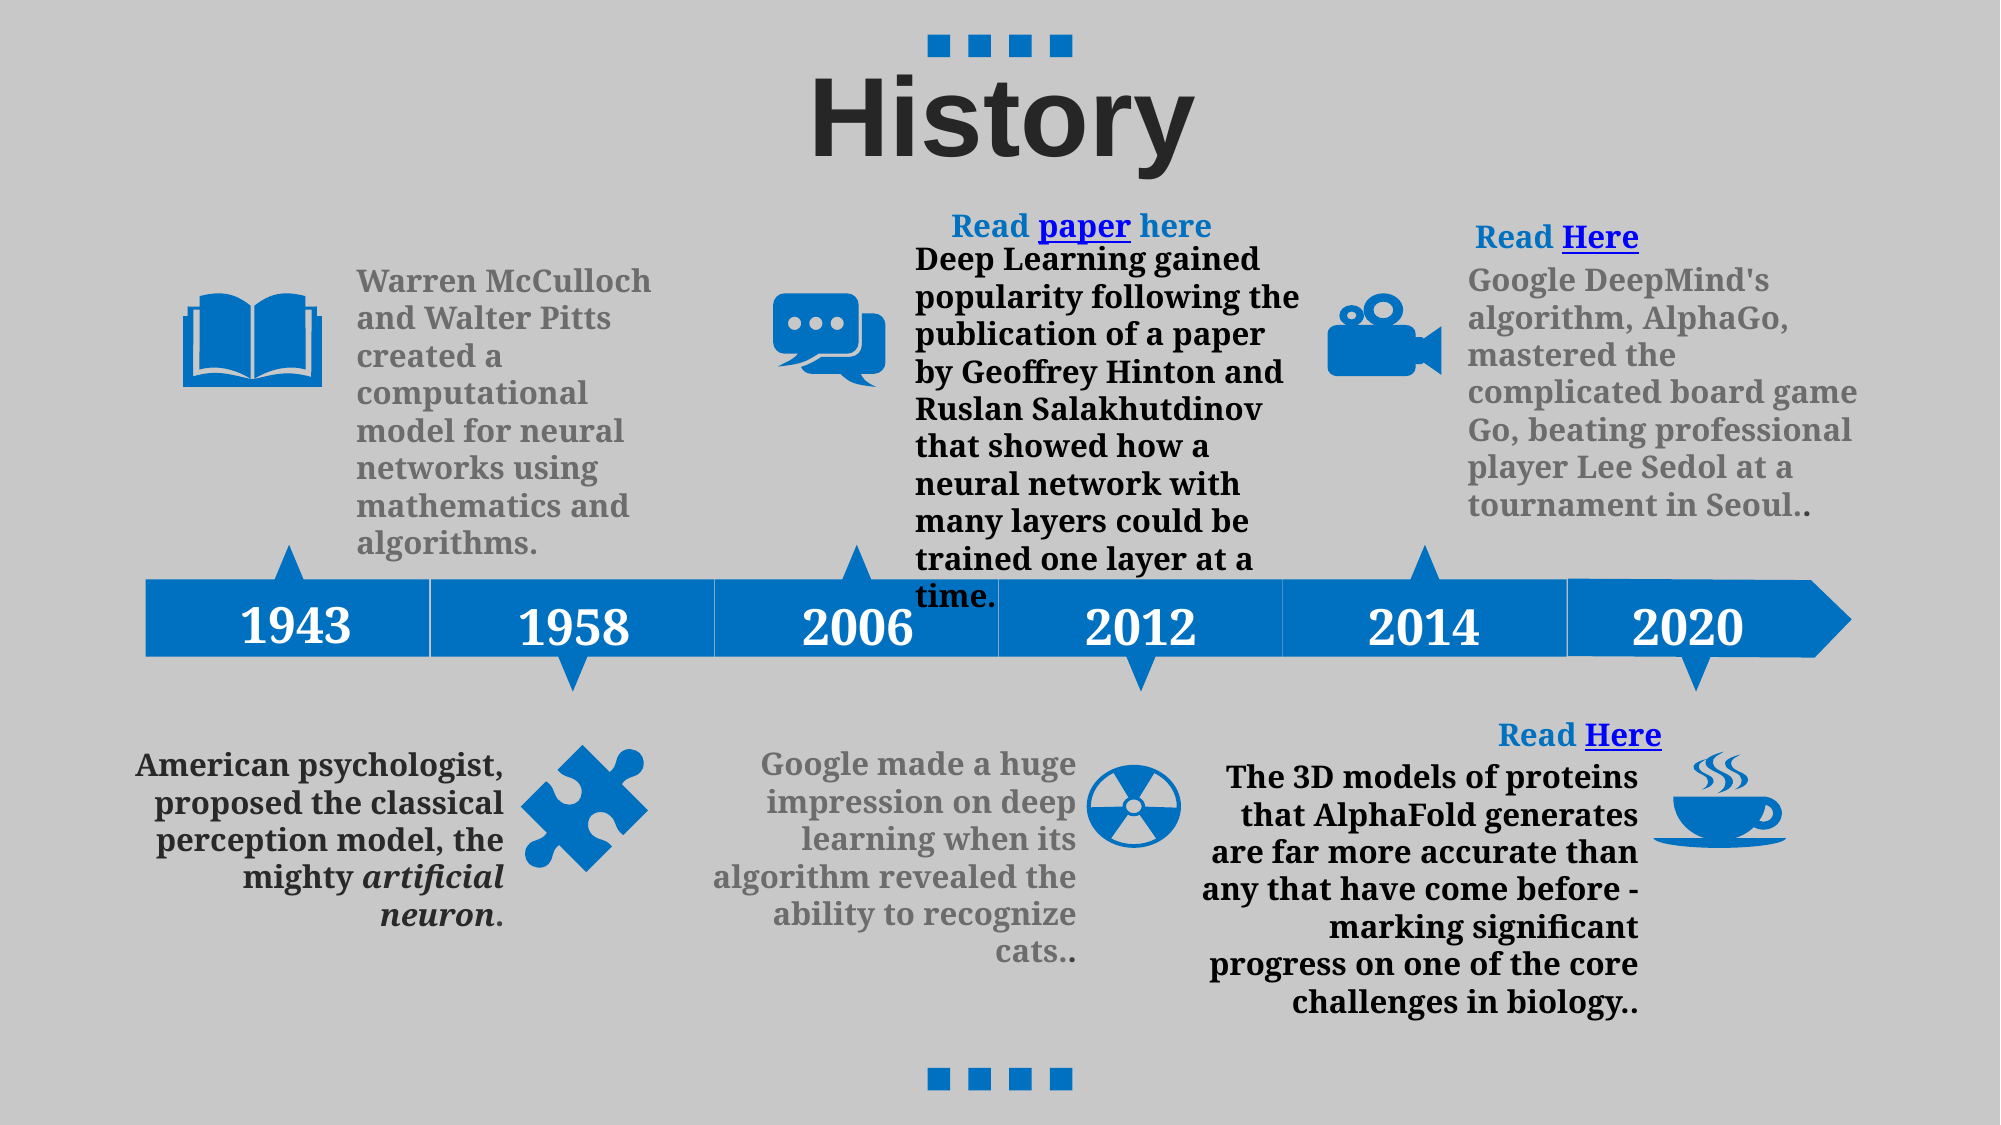

Deep Learning gained popularity following the publication of a paper by Geoffrey Hinton and Ruslan Salakhutdinov that showed how a neural network with many layers could be trained one layer at a time.
History

Warren McCulloch and Walter Pitts created a computational model for neural networks using mathematics and algorithms.
Read paper here
Read Here
Google DeepMind's algorithm, AlphaGo, mastered the complicated board game Go, beating professional player Lee Sedol at a tournament in Seoul..

1943
1958
2006
2012
2014
2020

Read Here
The 3D models of proteins that AlphaFold generates are far more accurate than any that have come before - marking significant progress on one of the core challenges in biology..

Google made a huge impression on deep learning when its algorithm revealed the ability to recognize cats..
American psychologist, proposed the classical perception model, the mighty artificial neuron.